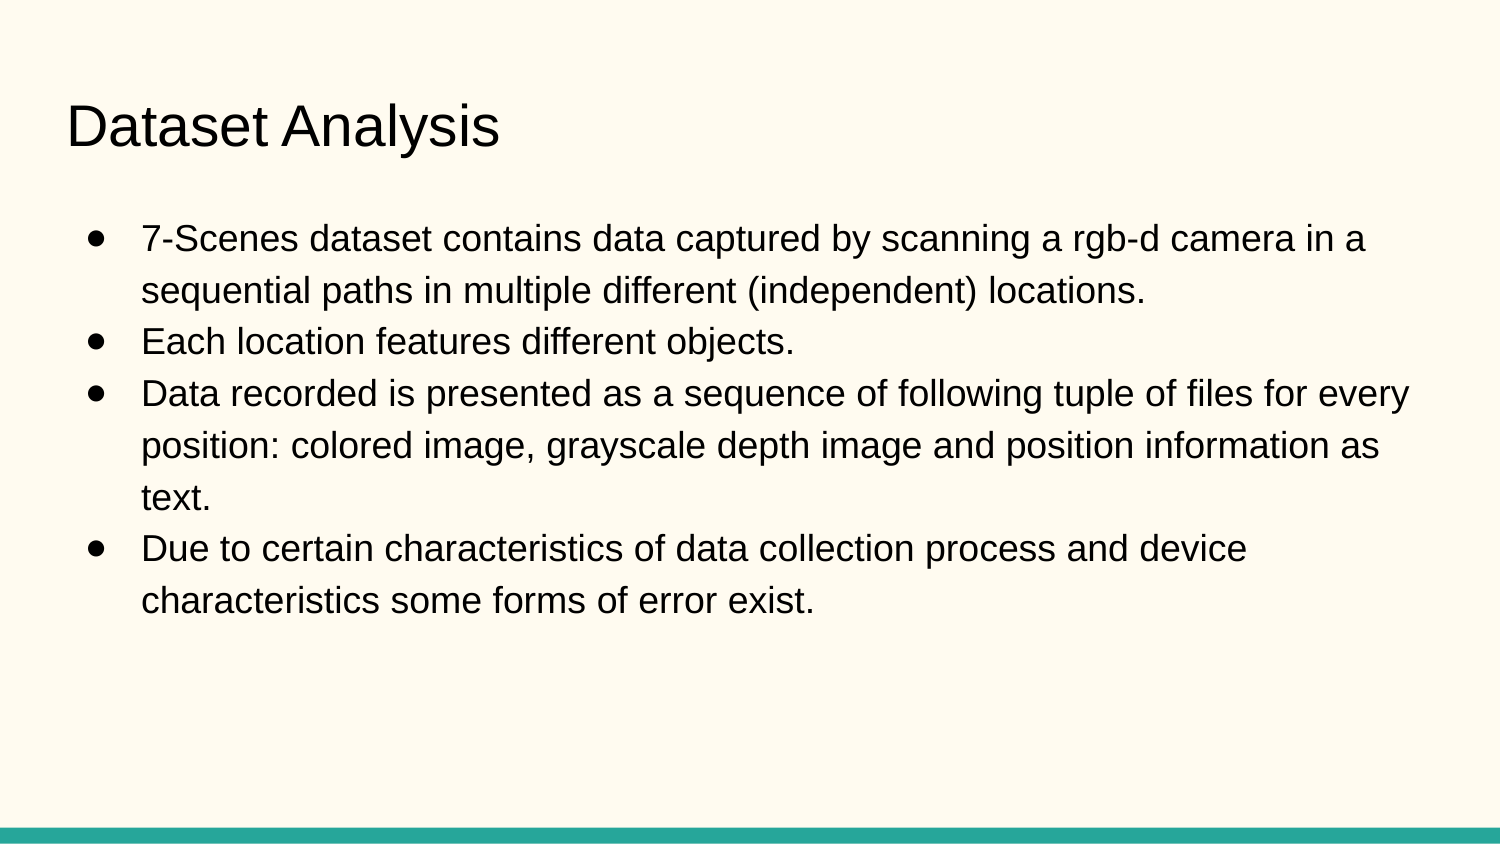

# Dataset Analysis
7-Scenes dataset contains data captured by scanning a rgb-d camera in a sequential paths in multiple different (independent) locations.
Each location features different objects.
Data recorded is presented as a sequence of following tuple of files for every position: colored image, grayscale depth image and position information as text.
Due to certain characteristics of data collection process and device characteristics some forms of error exist.